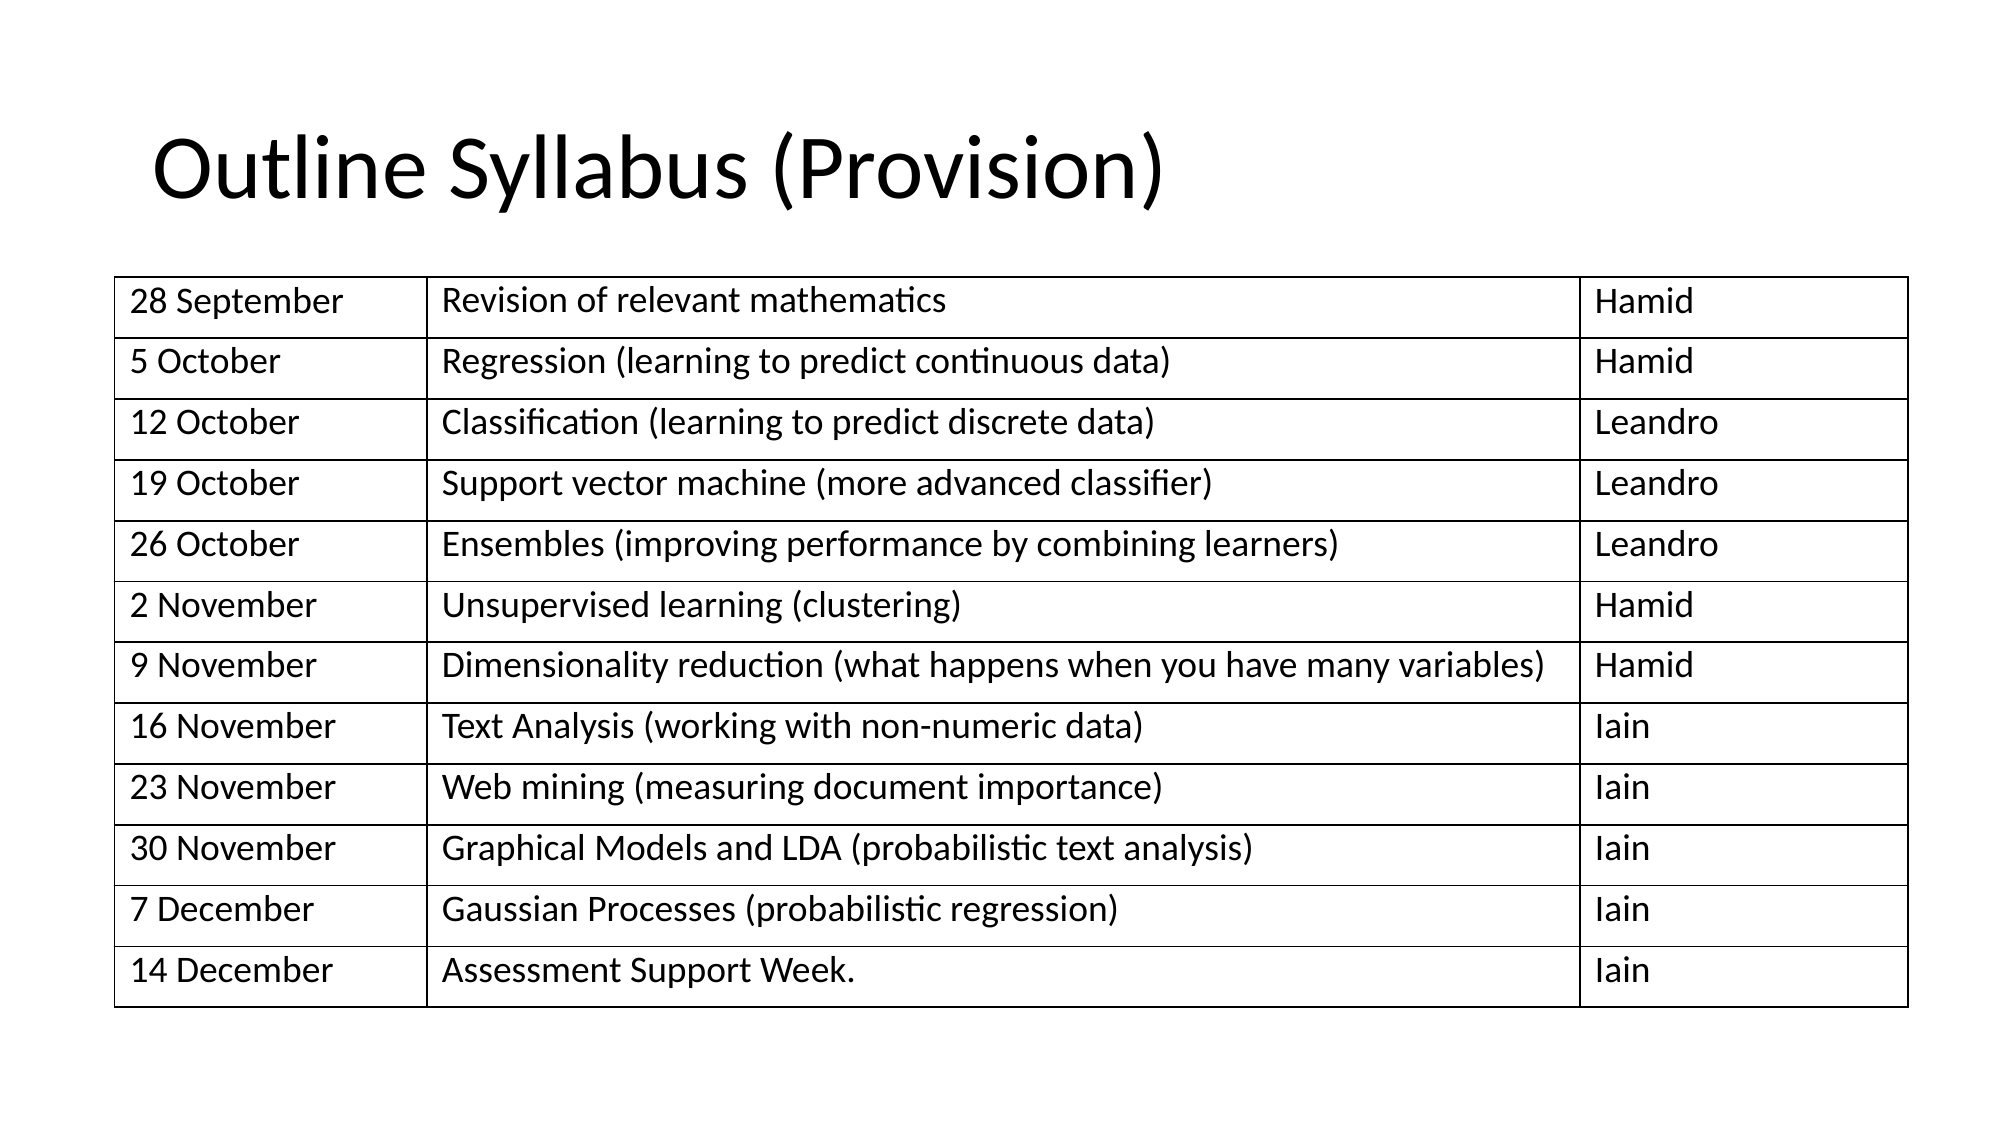

# Outline Syllabus (Provision)
| 28 September | Revision of relevant mathematics | Hamid |
| --- | --- | --- |
| 5 October | Regression (learning to predict continuous data) | Hamid |
| 12 October | Classification (learning to predict discrete data) | Leandro |
| 19 October | Support vector machine (more advanced classifier) | Leandro |
| 26 October | Ensembles (improving performance by combining learners) | Leandro |
| 2 November | Unsupervised learning (clustering) | Hamid |
| 9 November | Dimensionality reduction (what happens when you have many variables) | Hamid |
| 16 November | Text Analysis (working with non-numeric data) | Iain |
| 23 November | Web mining (measuring document importance) | Iain |
| 30 November | Graphical Models and LDA (probabilistic text analysis) | Iain |
| 7 December | Gaussian Processes (probabilistic regression) | Iain |
| 14 December | Assessment Support Week. | Iain |